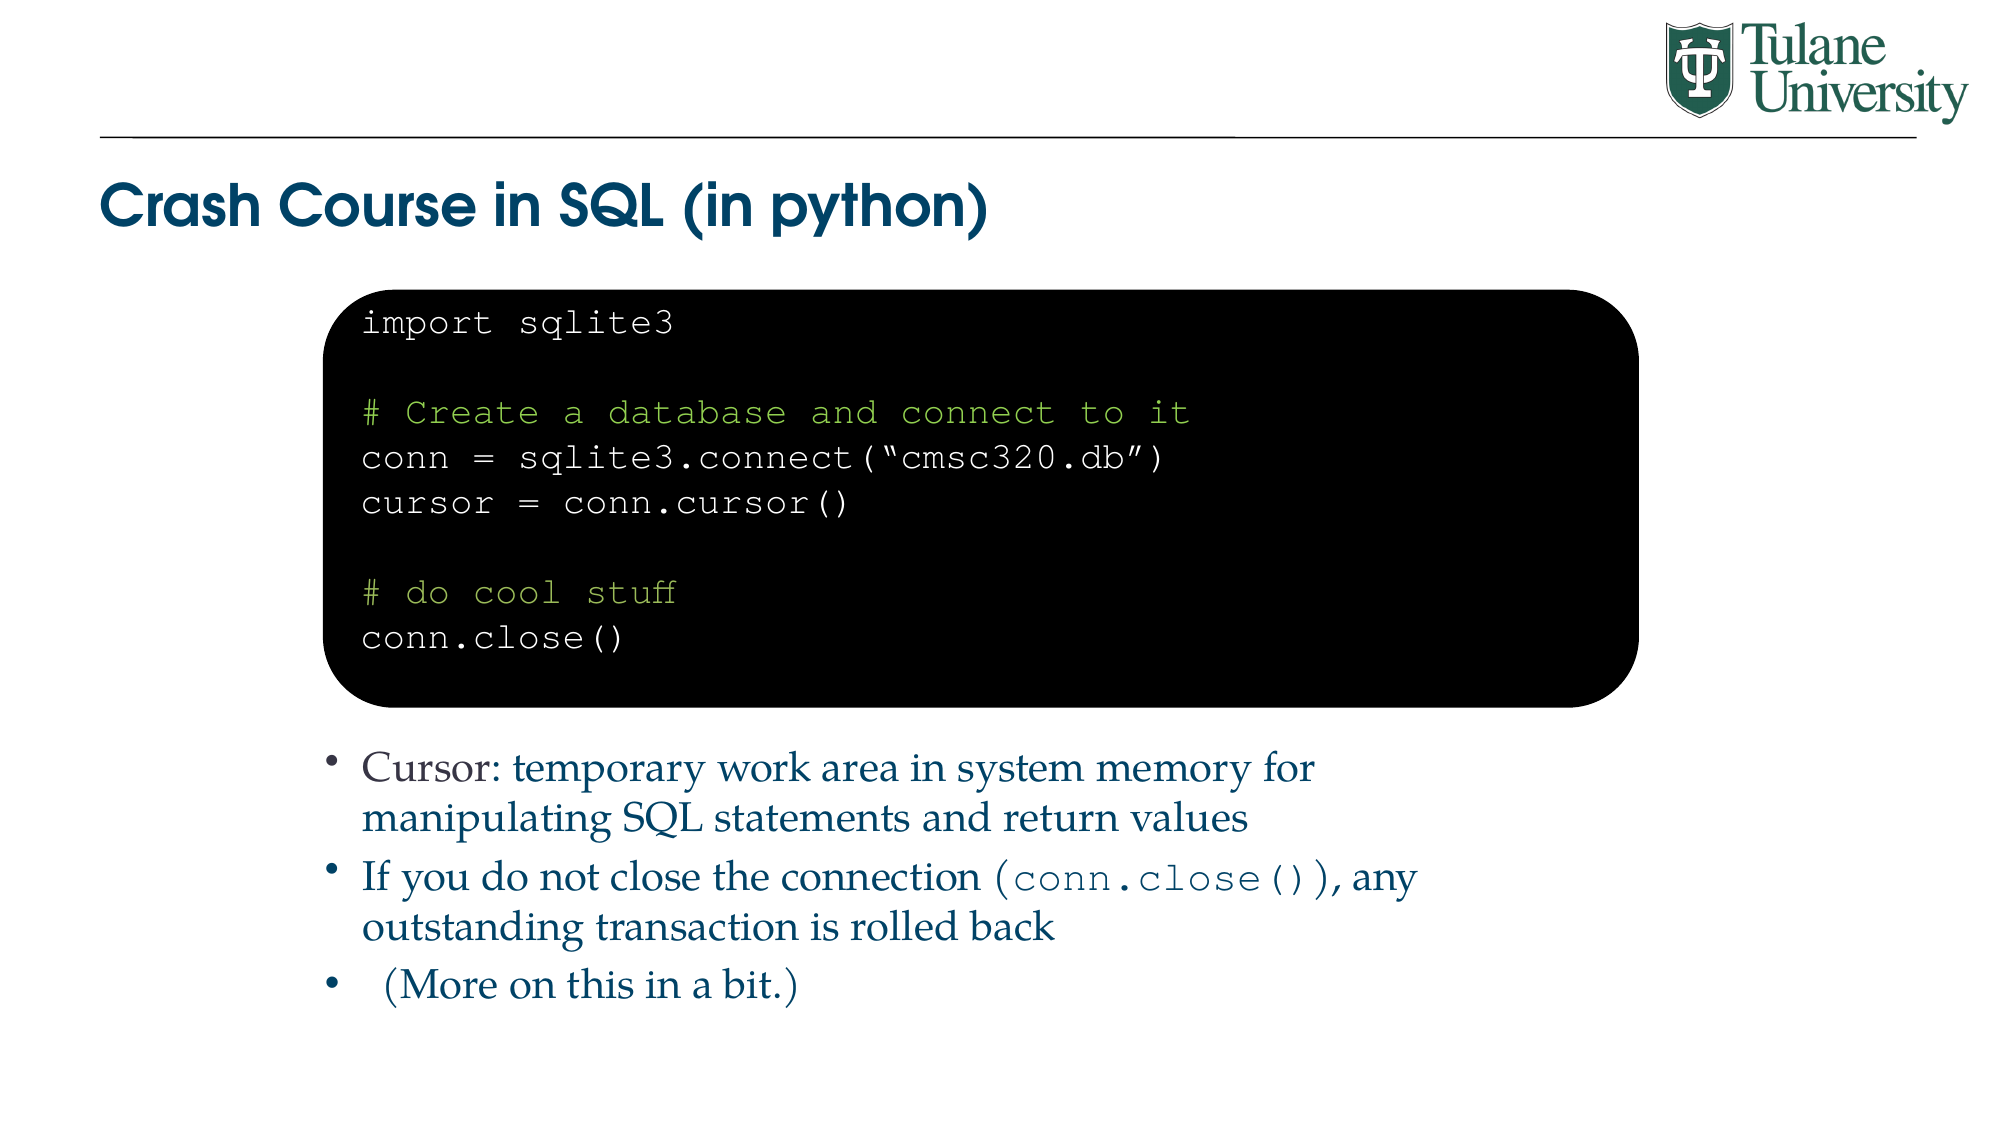

# Crash Course in SQL (in python)
import sqlite3

# Create a database and connect to it
conn = sqlite3.connect(“cmsc320.db”)
cursor = conn.cursor()

# do cool stuff
conn.close()

Cursor: temporary work area in system memory for manipulating SQL statements and return values
If you do not close the connection (conn.close()), any outstanding transaction is rolled back
(More on this in a bit.)